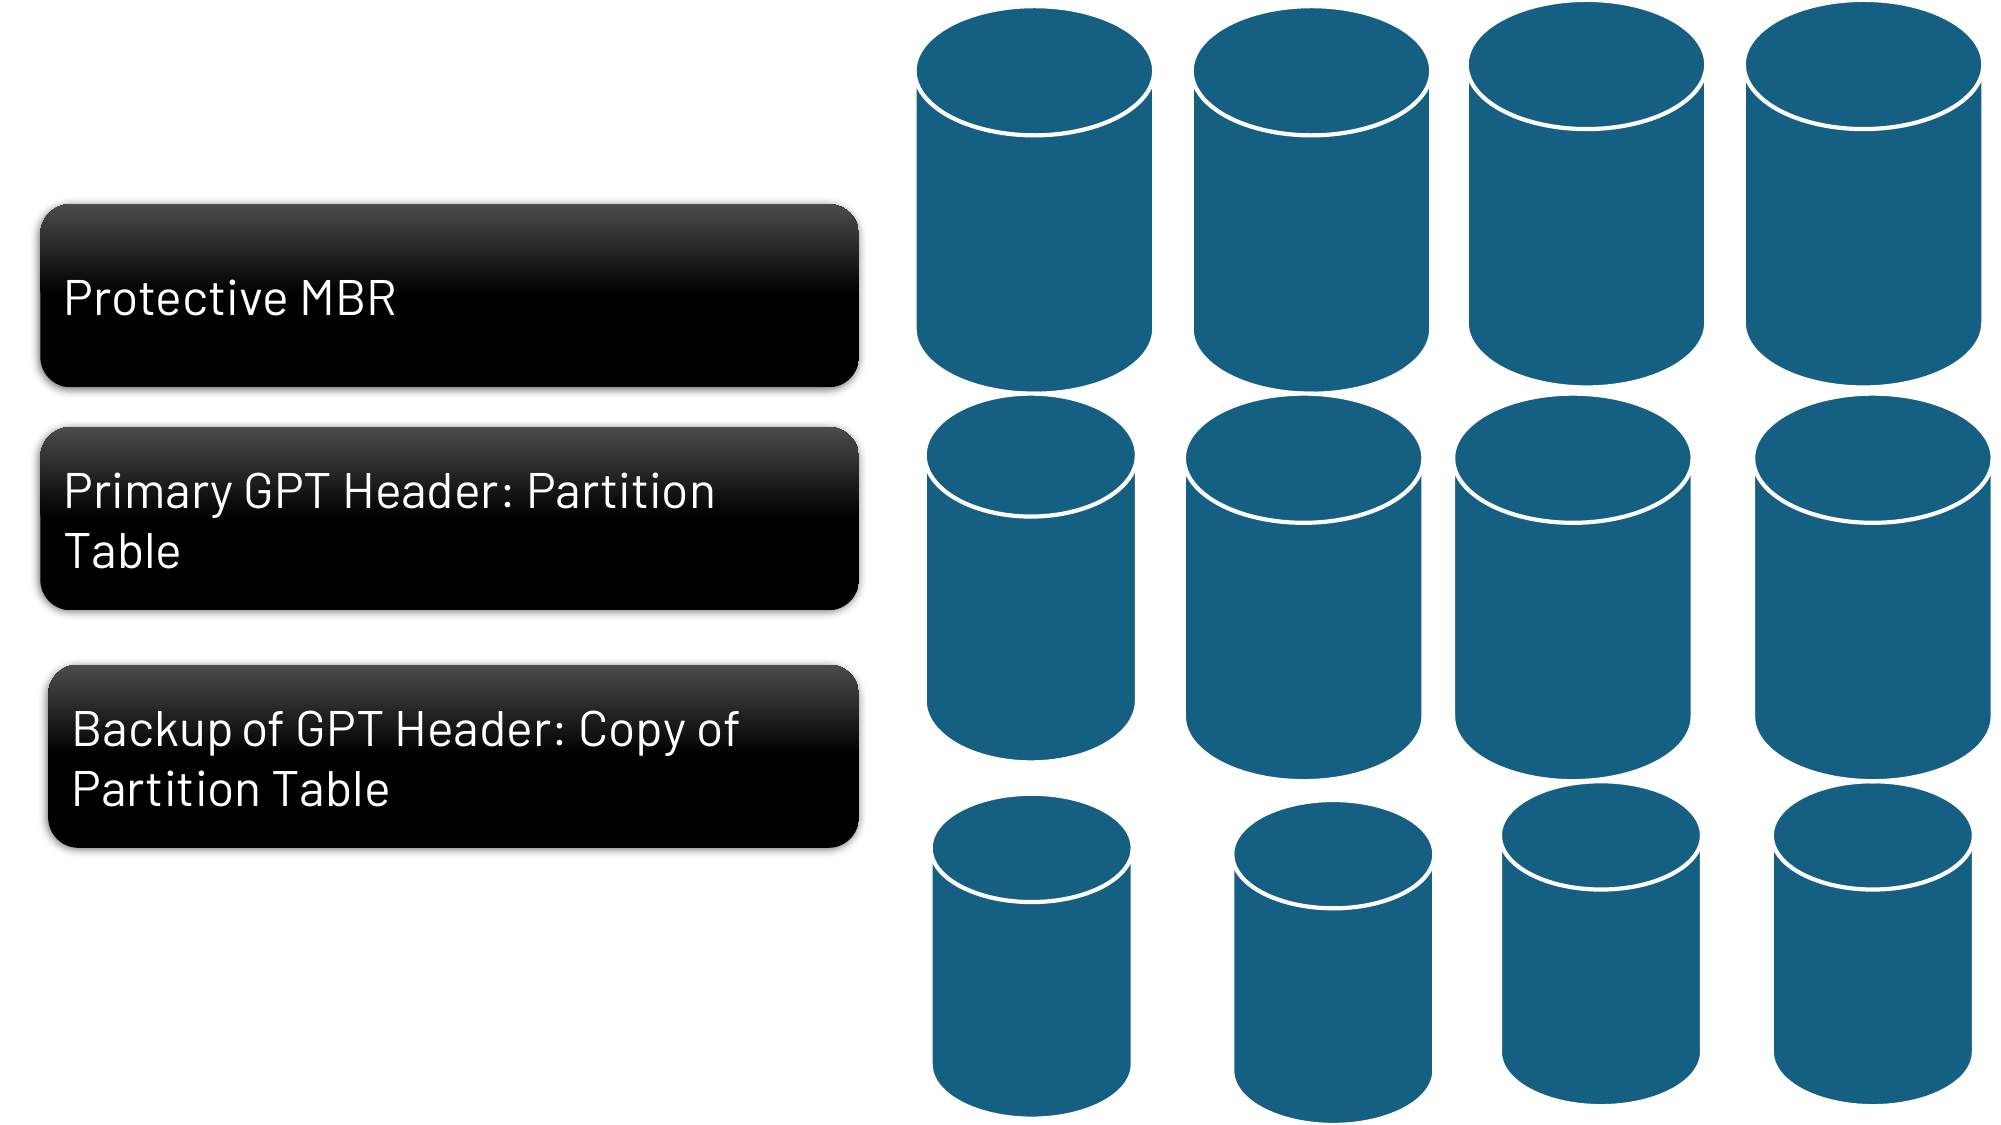

Protective MBR

Primary GPT Header: Partition Table
Backup of GPT Header: Copy of Partition Table